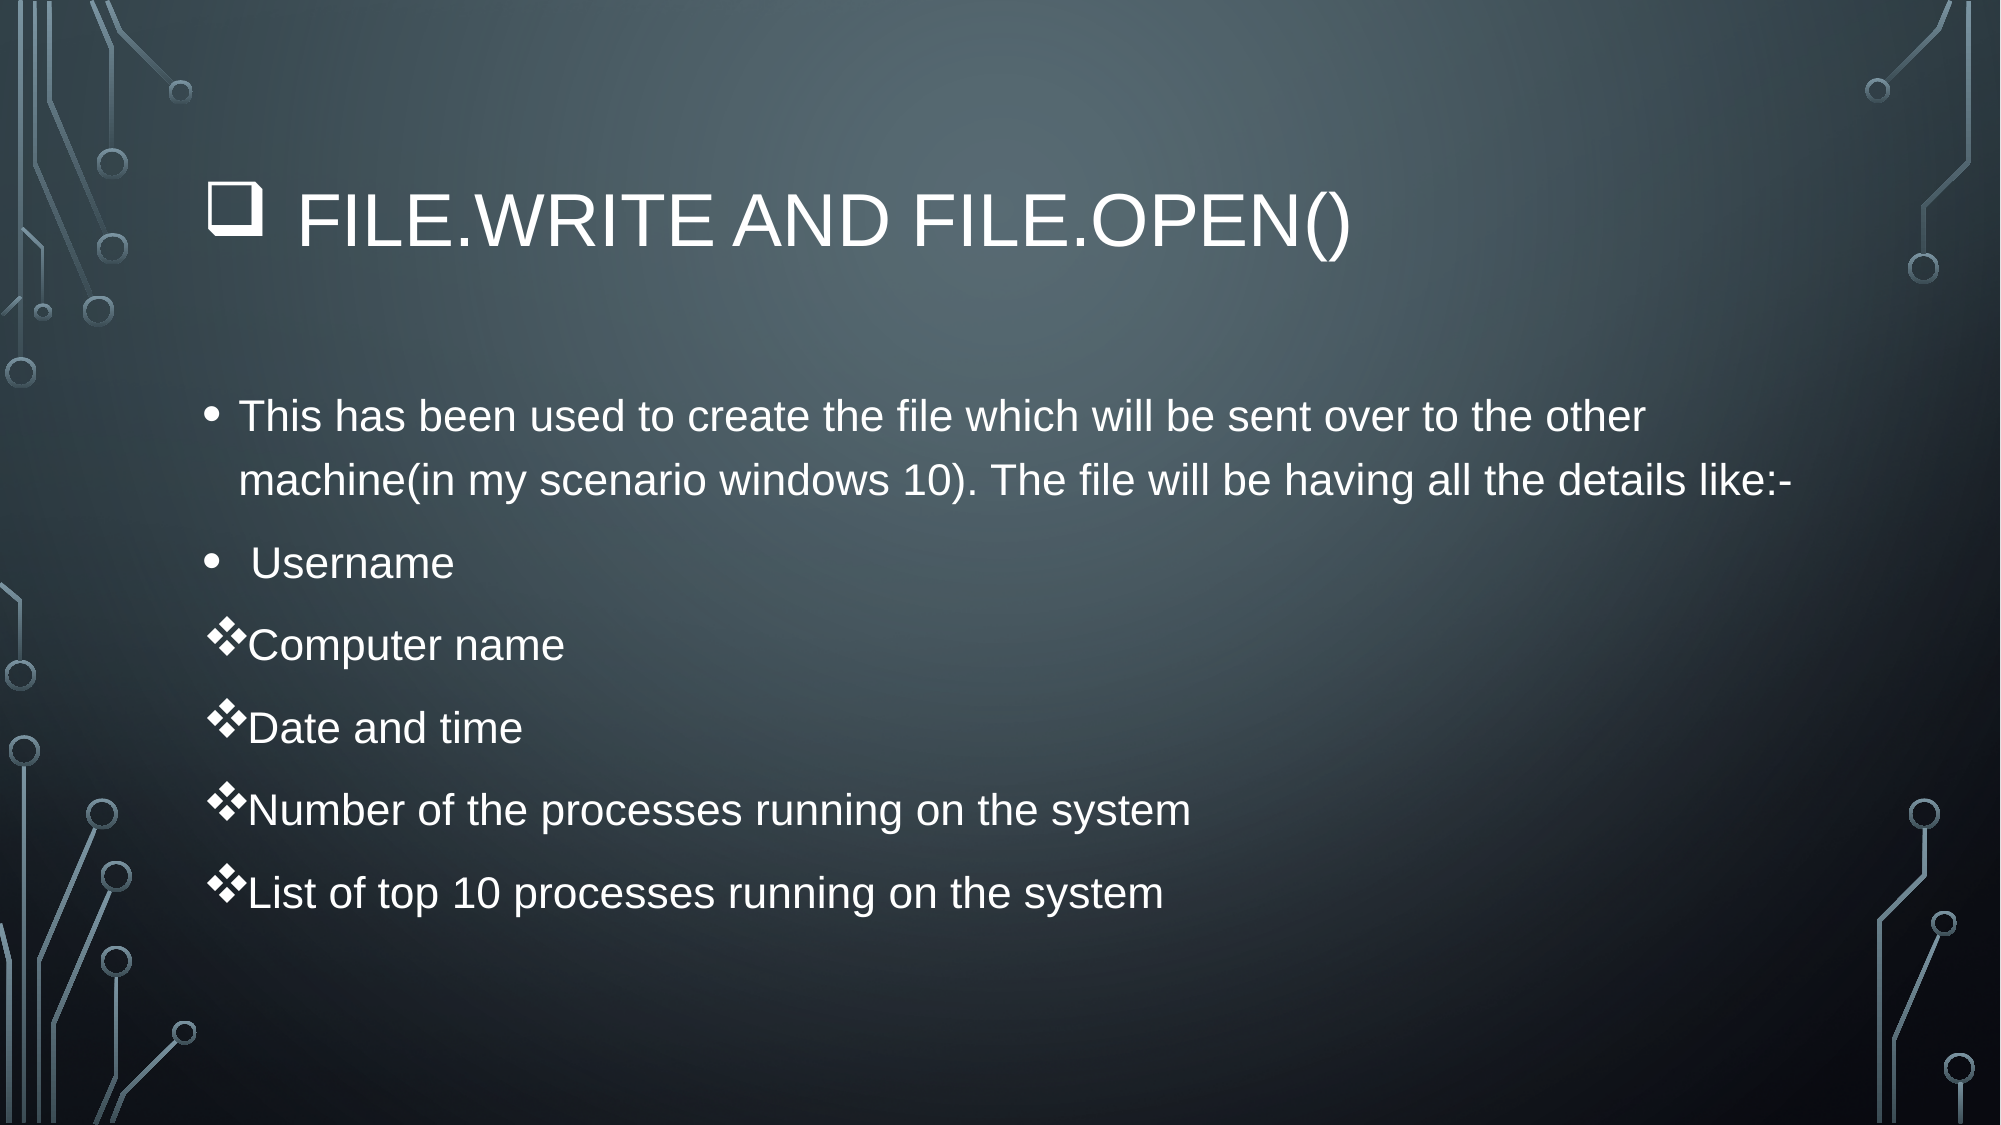

# FILE.WRITE AND FILE.OPEN()
This has been used to create the file which will be sent over to the other machine(in my scenario windows 10). The file will be having all the details like:-
 Username
Computer name
Date and time
Number of the processes running on the system
List of top 10 processes running on the system